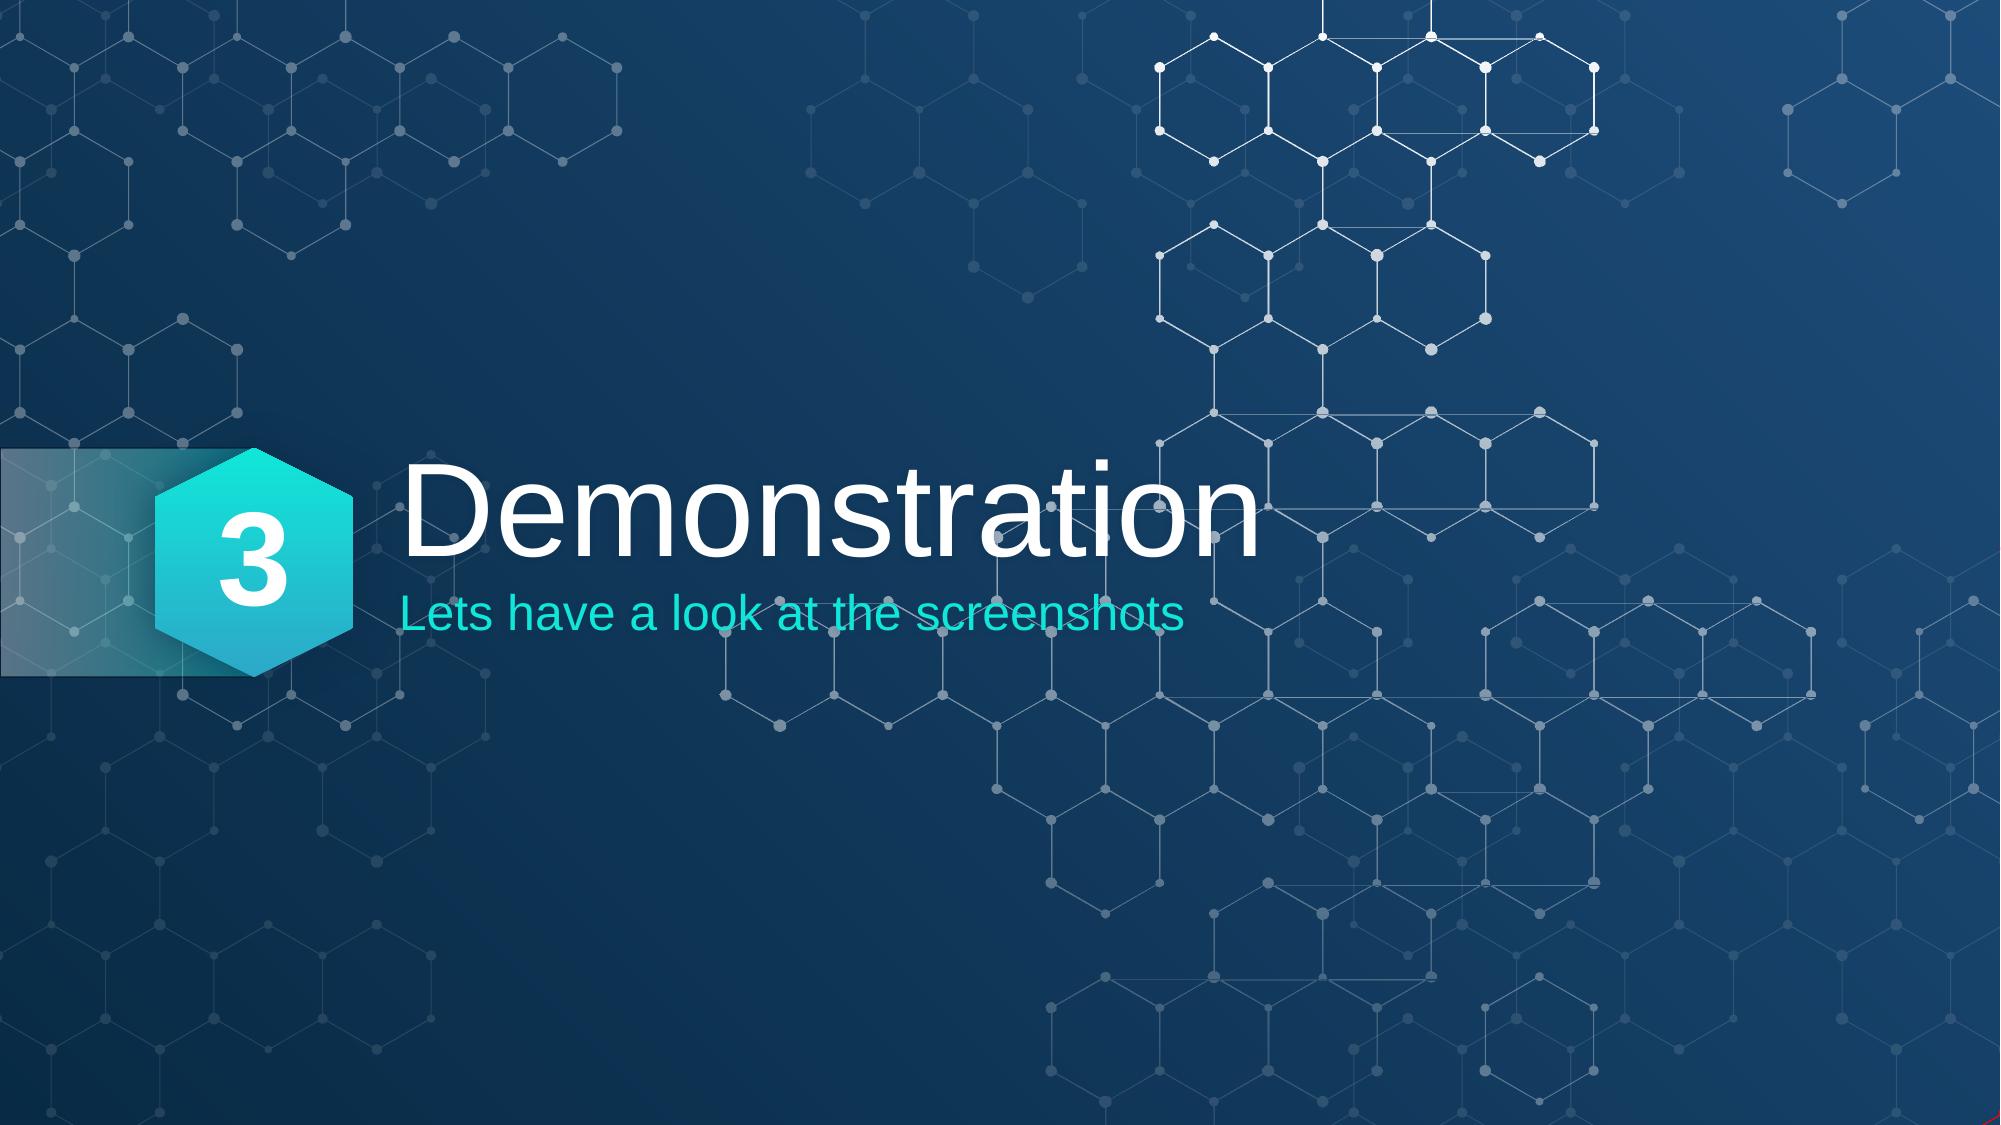

3
# Demonstration
Lets have a look at the screenshots